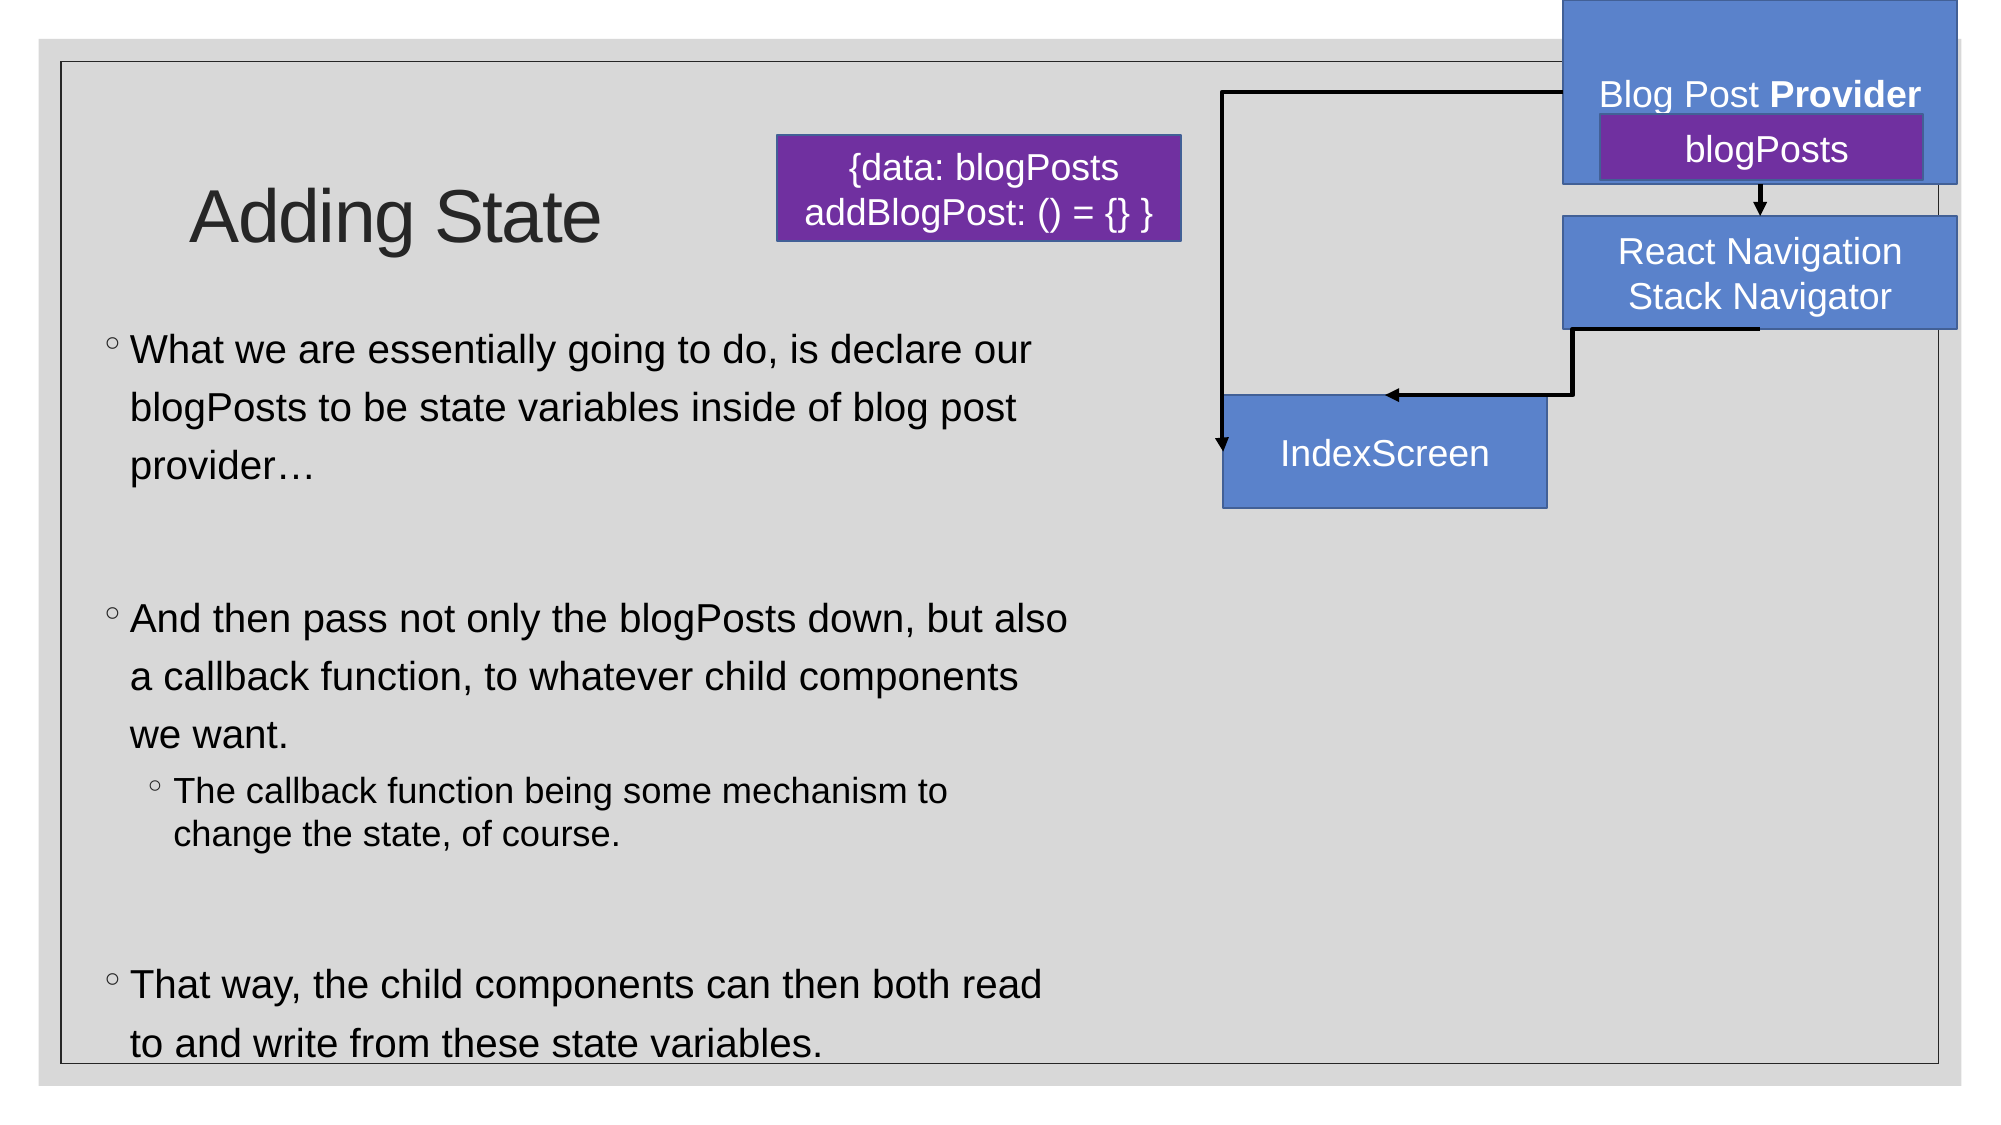

Blog Post Provider
React Navigation Stack Navigator
IndexScreen
# Adding State
 blogPosts
 {data: blogPosts
addBlogPost: () = {} }
What we are essentially going to do, is declare our blogPosts to be state variables inside of blog post provider…

And then pass not only the blogPosts down, but also a callback function, to whatever child components we want.
The callback function being some mechanism to change the state, of course.

That way, the child components can then both read to and write from these state variables.